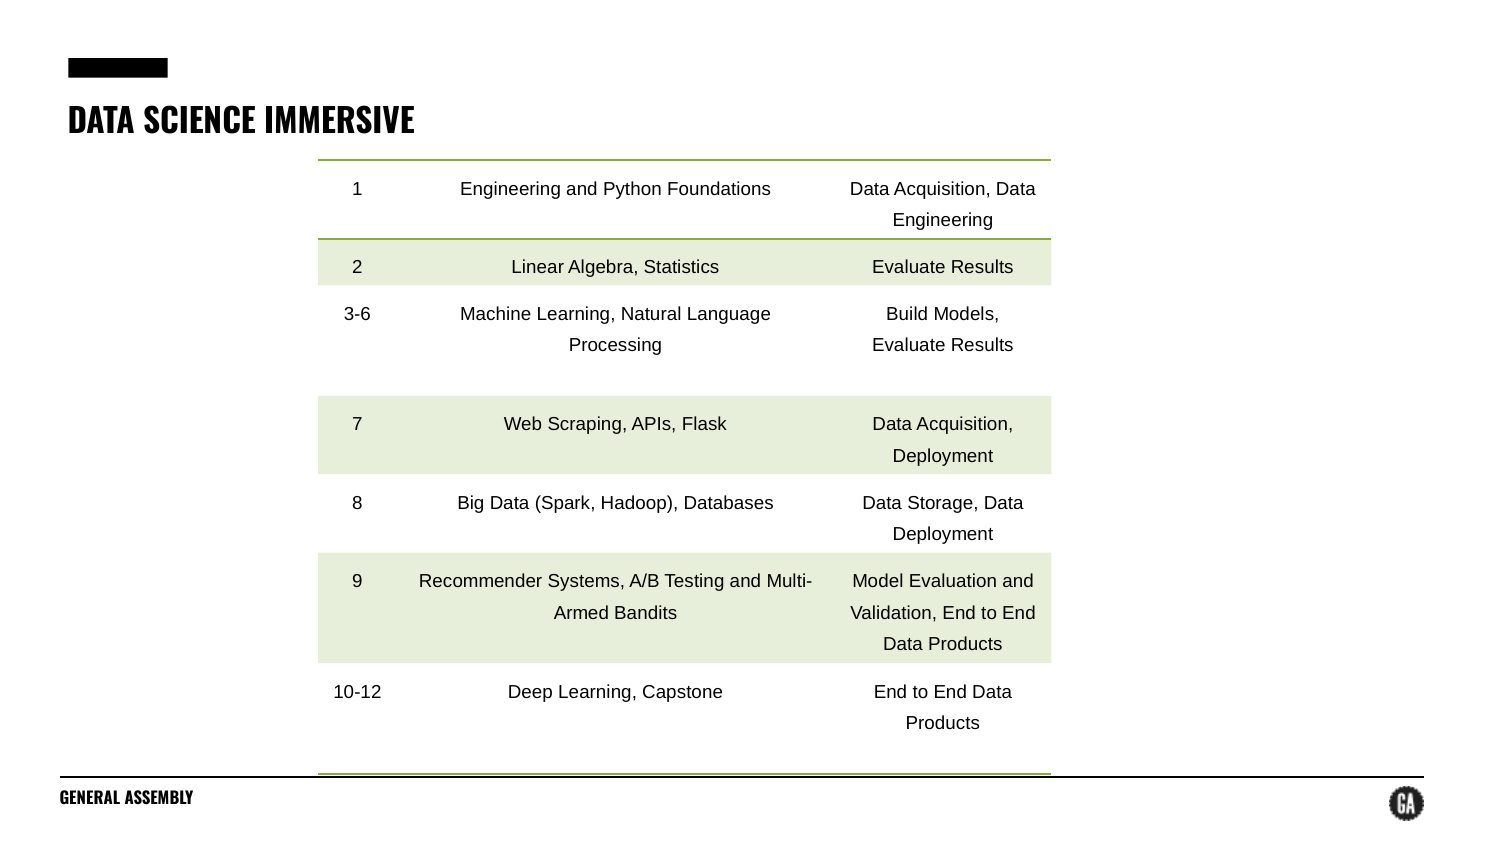

# DATA SCIENCE IMMERSIVE
| 1 | Engineering and Python Foundations | Data Acquisition, Data Engineering |
| --- | --- | --- |
| 2 | Linear Algebra, Statistics | Evaluate Results |
| 3-6 | Machine Learning, Natural Language Processing | Build Models, Evaluate Results |
| 7 | Web Scraping, APIs, Flask | Data Acquisition, Deployment |
| 8 | Big Data (Spark, Hadoop), Databases | Data Storage, Data Deployment |
| 9 | Recommender Systems, A/B Testing and Multi-Armed Bandits | Model Evaluation and Validation, End to End Data Products |
| 10-12 | Deep Learning, Capstone | End to End Data Products |